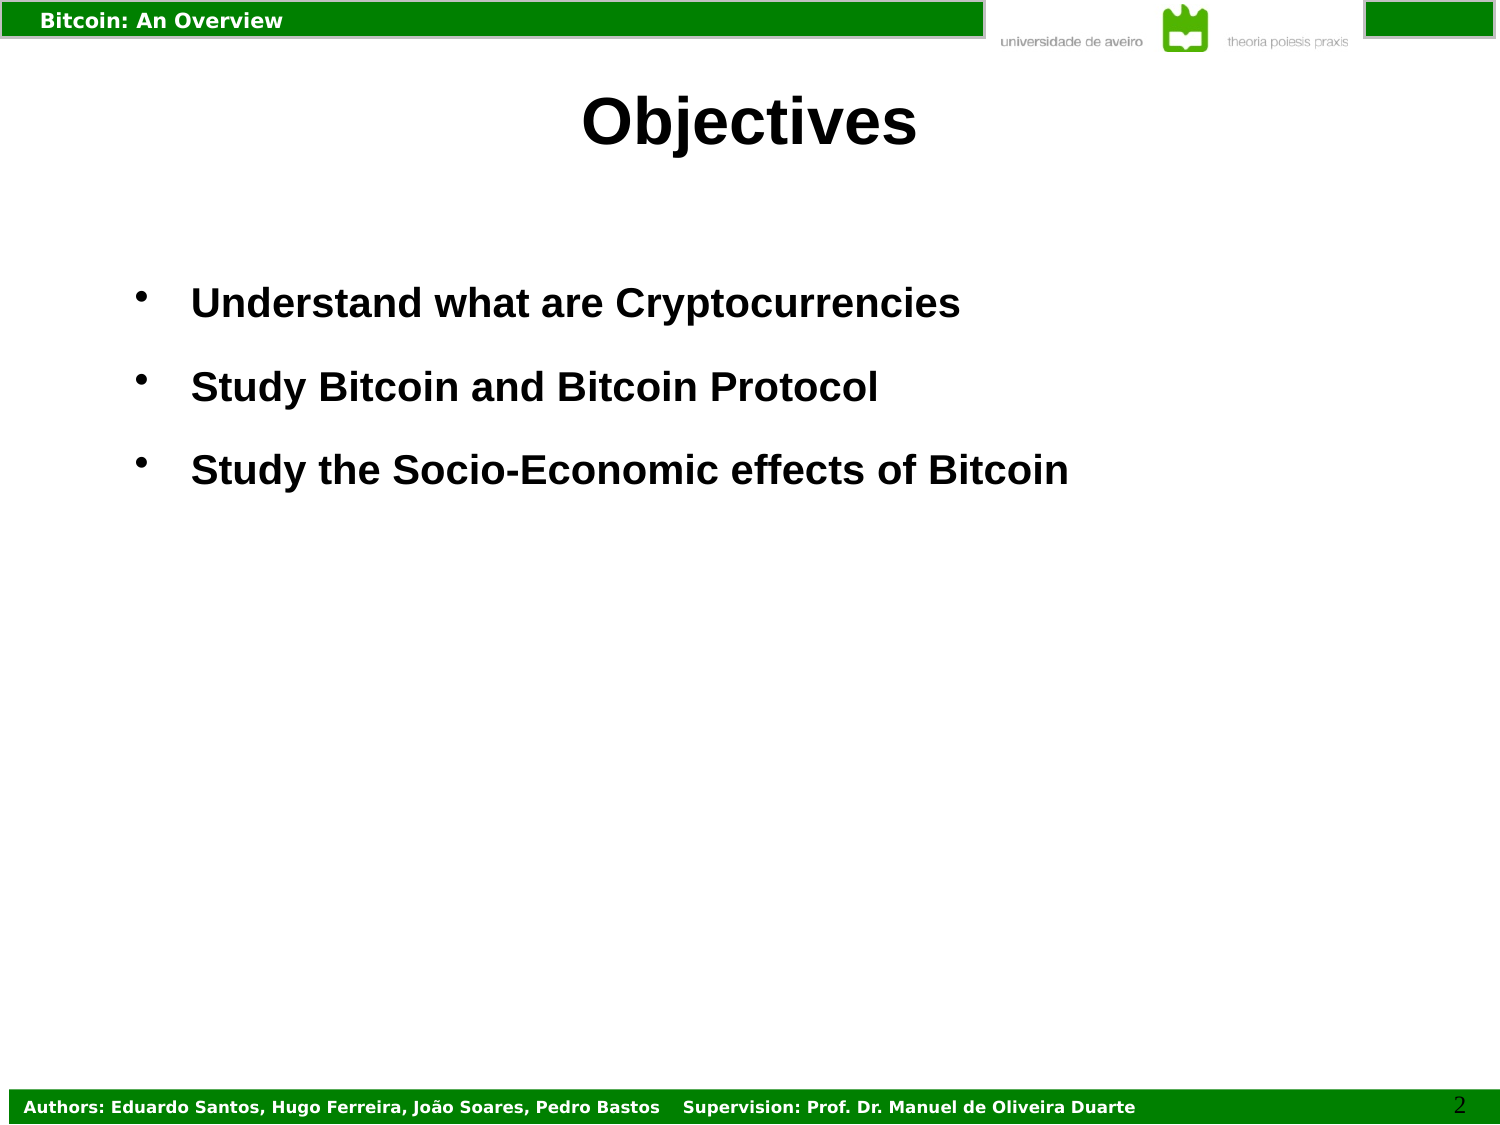

# Objectives
Understand what are Cryptocurrencies
Study Bitcoin and Bitcoin Protocol
Study the Socio-Economic effects of Bitcoin

2